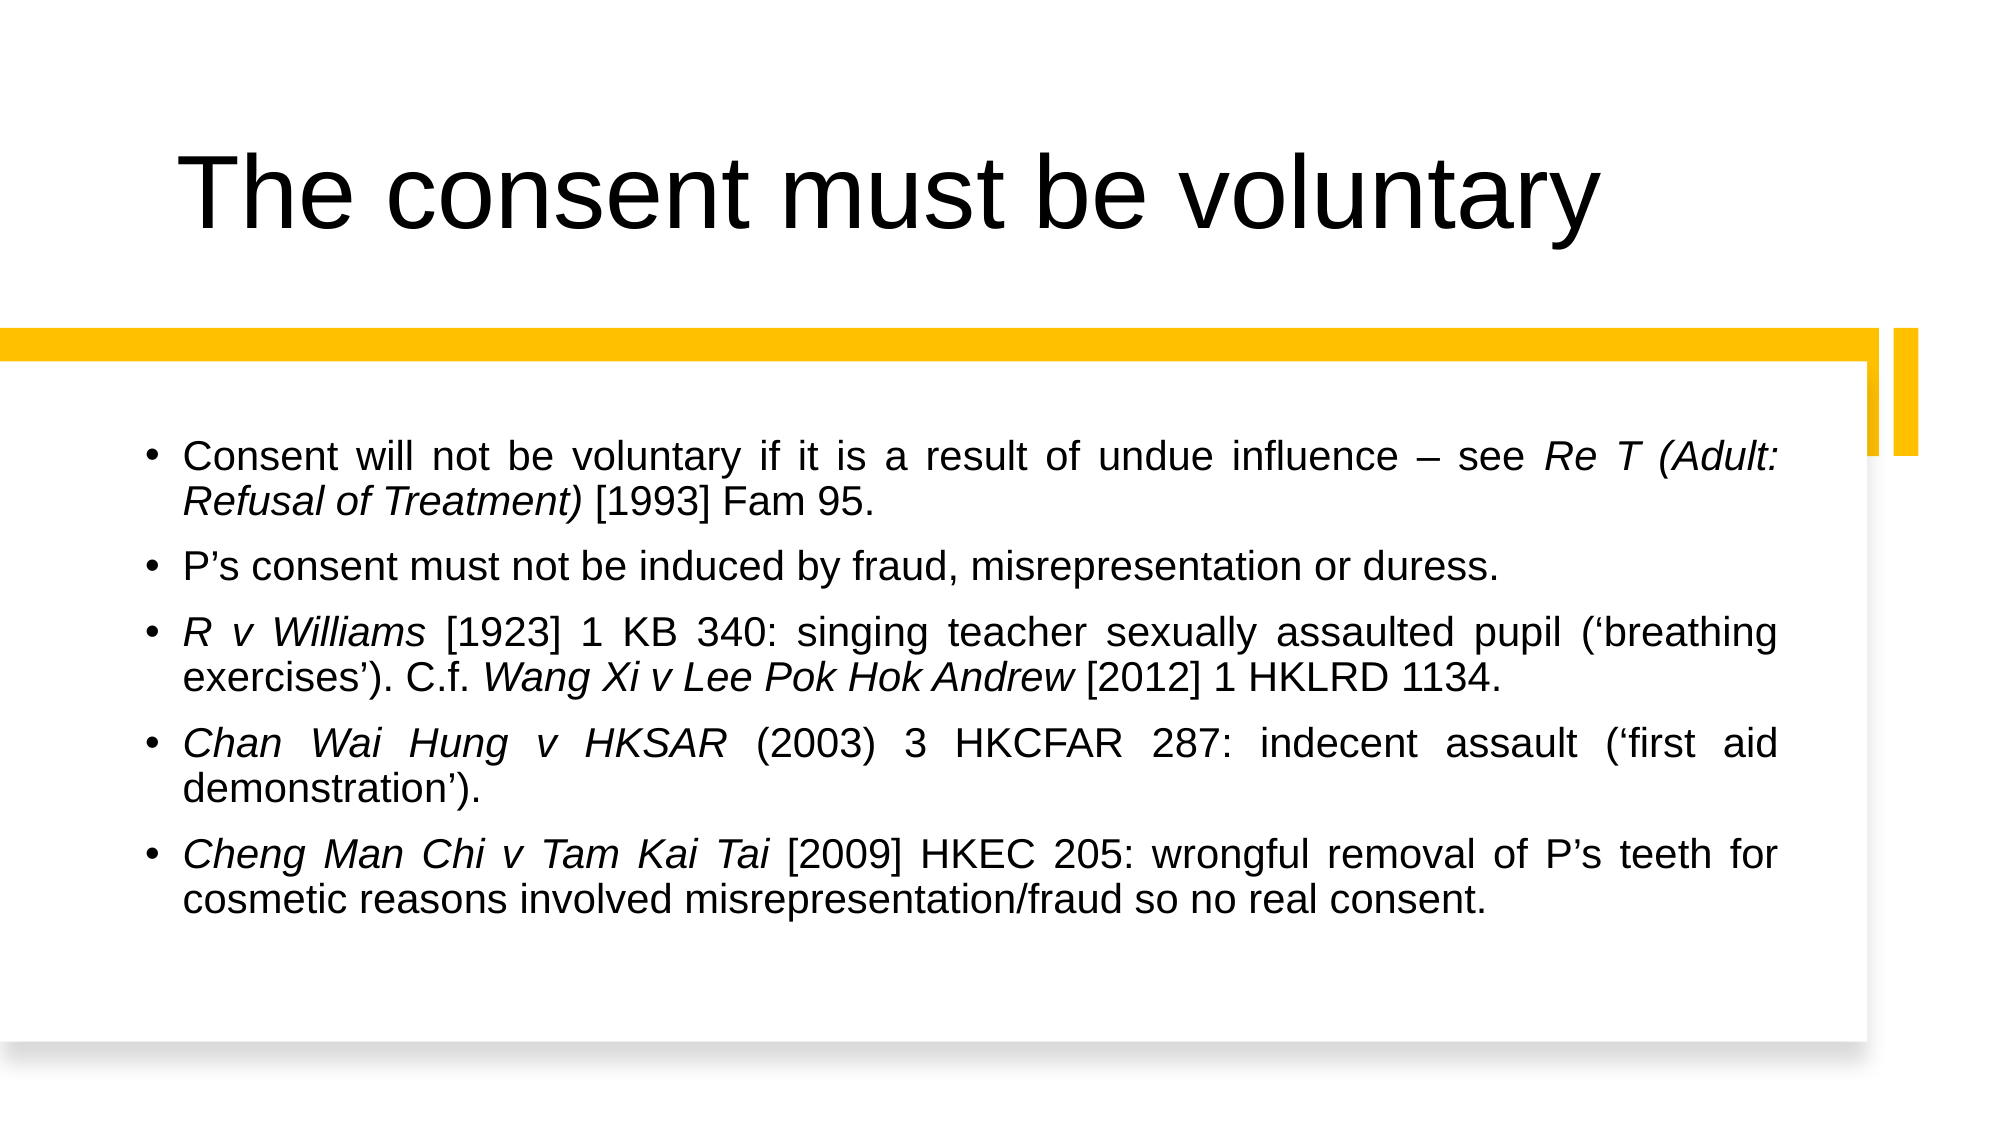

# The consent must be voluntary

Consent will not be voluntary if it is a result of undue influence – see Re T (Adult: Refusal of Treatment) [1993] Fam 95.
P’s consent must not be induced by fraud, misrepresentation or duress.
R v Williams [1923] 1 KB 340: singing teacher sexually assaulted pupil (‘breathing exercises’). C.f. Wang Xi v Lee Pok Hok Andrew [2012] 1 HKLRD 1134.
Chan Wai Hung v HKSAR (2003) 3 HKCFAR 287: indecent assault (‘first aid demonstration’).
Cheng Man Chi v Tam Kai Tai [2009] HKEC 205: wrongful removal of P’s teeth for cosmetic reasons involved misrepresentation/fraud so no real consent.